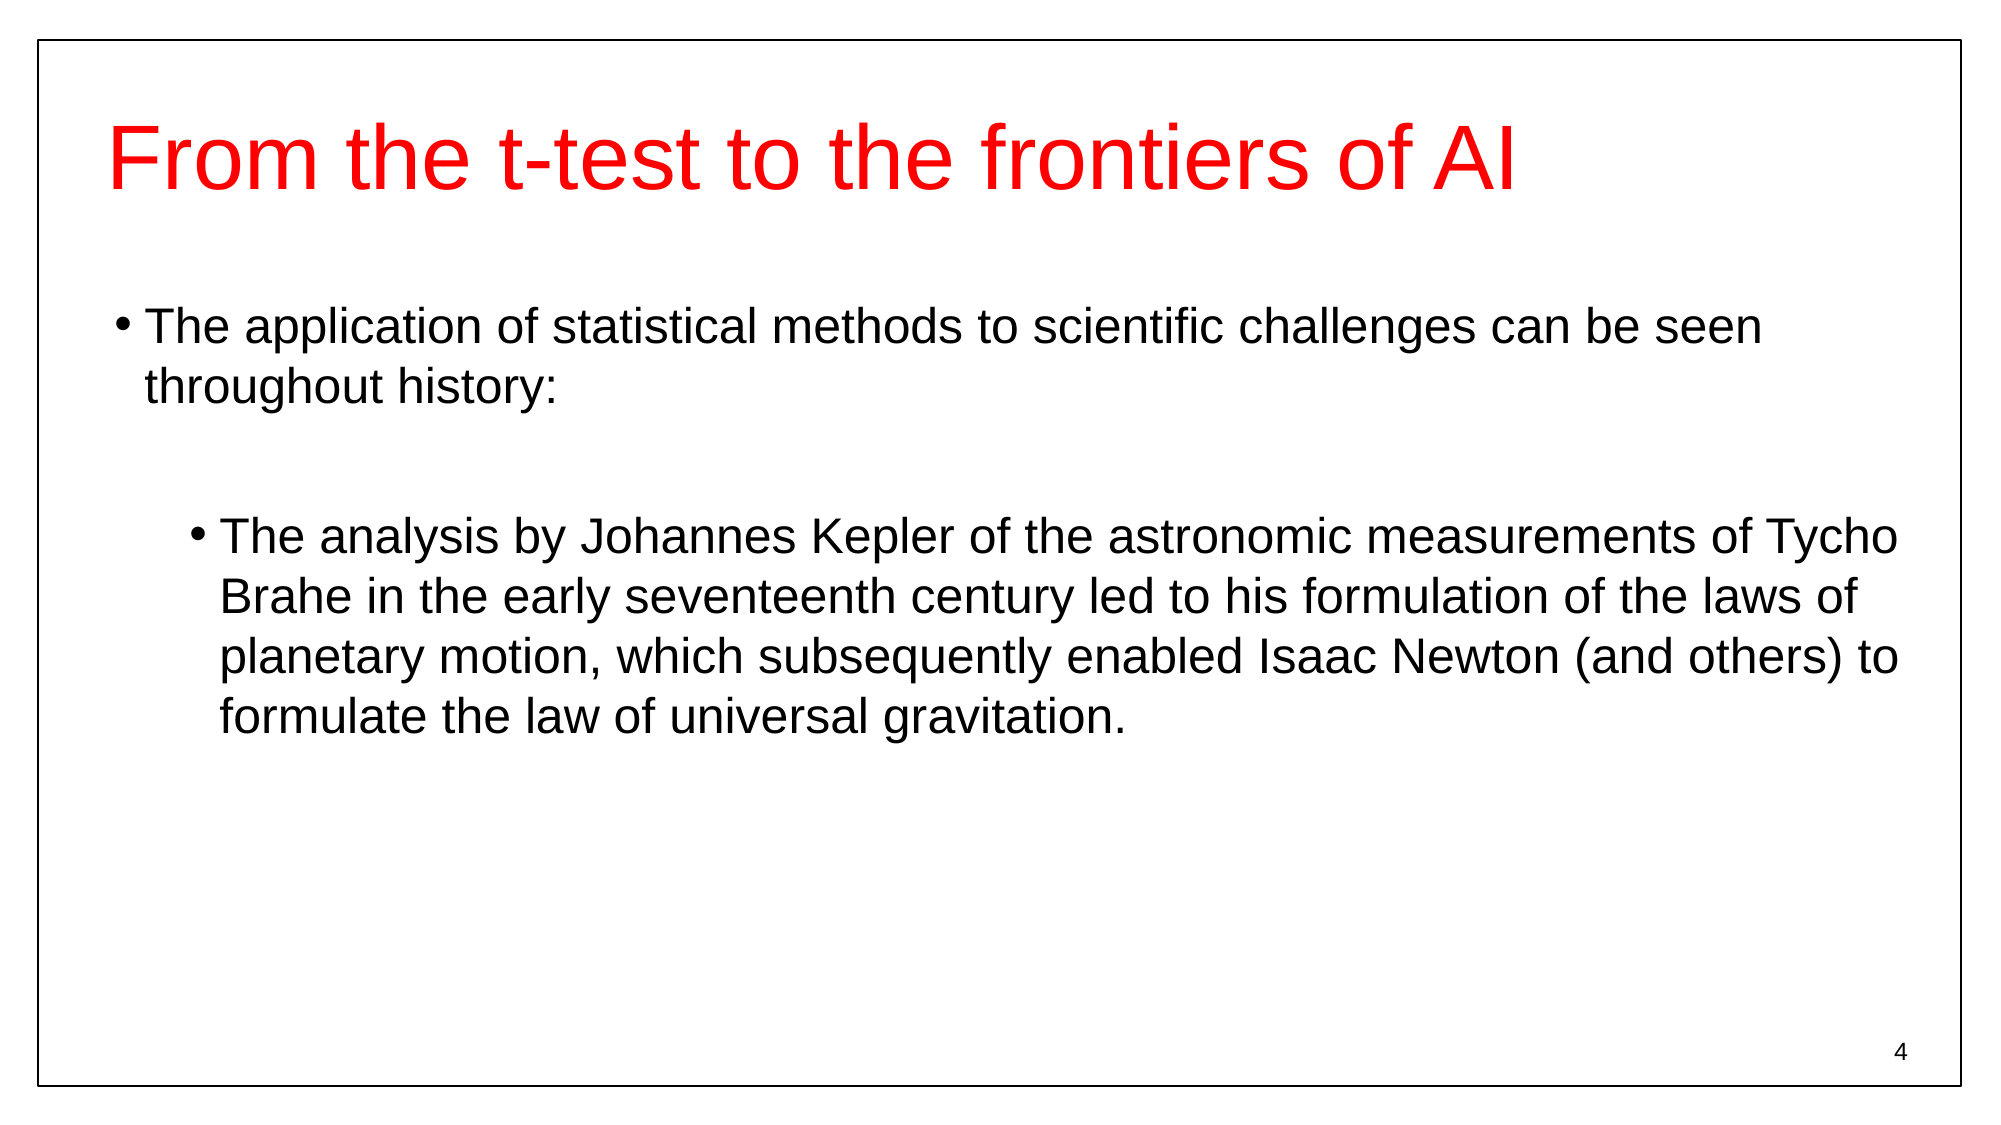

# From the t-test to the frontiers of AI
The application of statistical methods to scientific challenges can be seen throughout history:

The analysis by Johannes Kepler of the astronomic measurements of Tycho Brahe in the early seventeenth century led to his formulation of the laws of planetary motion, which subsequently enabled Isaac Newton (and others) to formulate the law of universal gravitation.

4